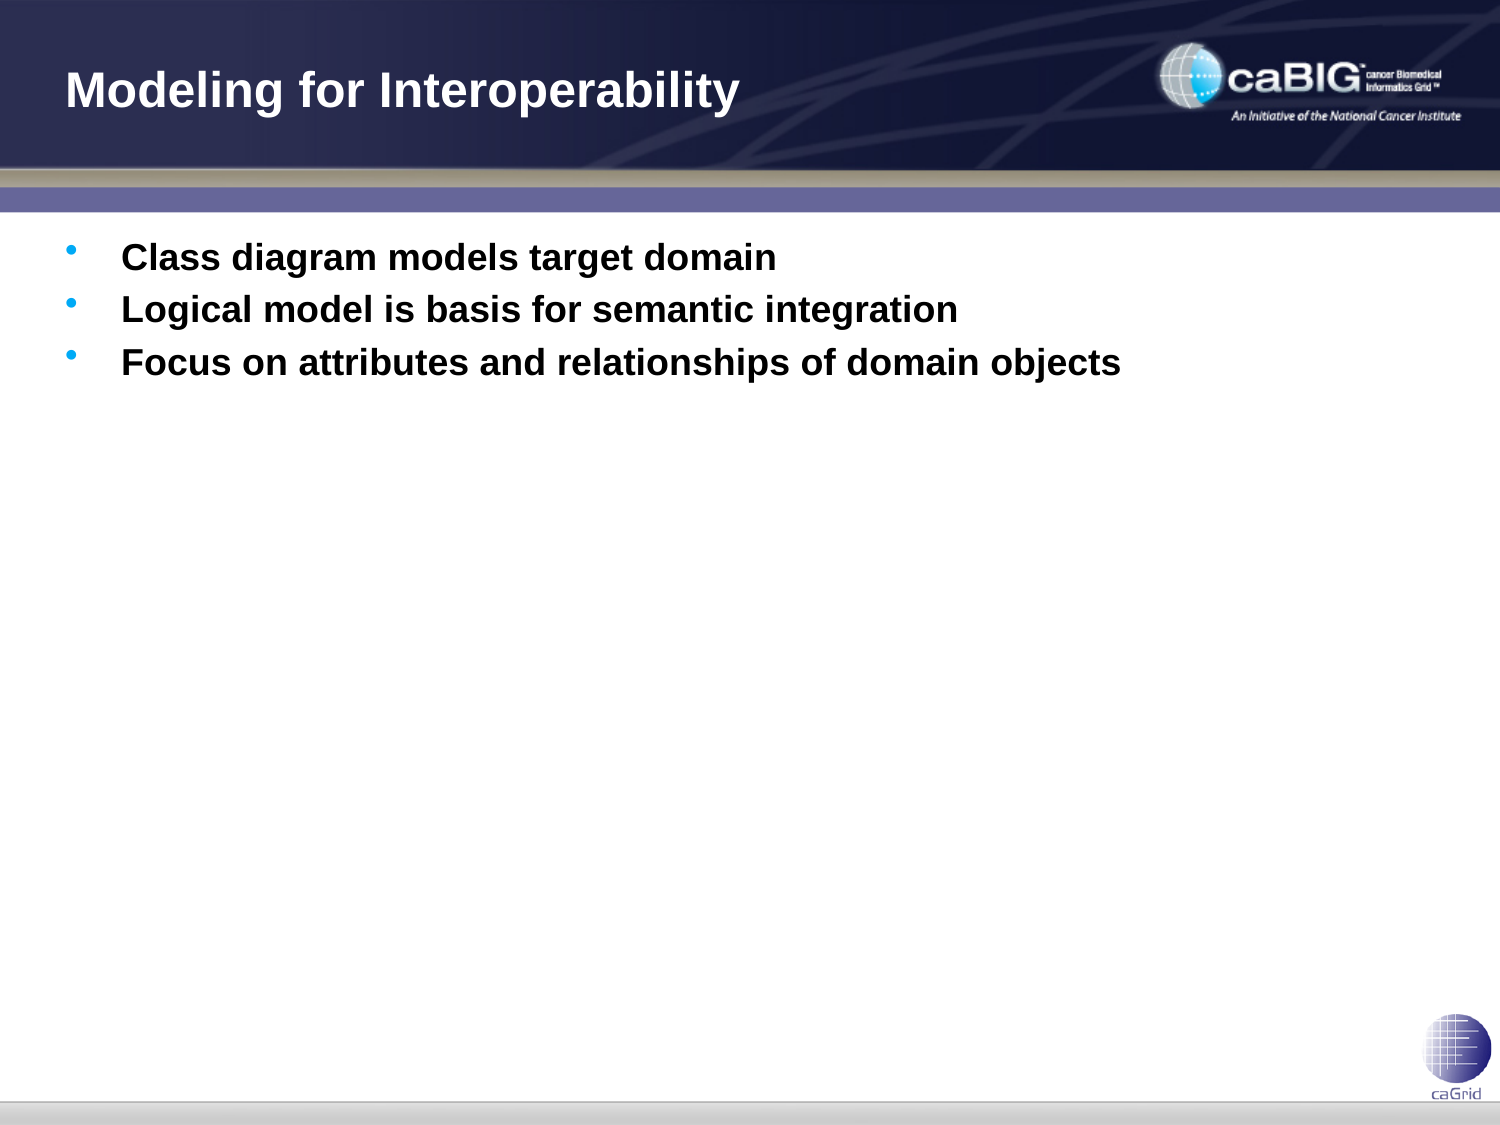

# Modeling for Interoperability
Class diagram models target domain
Logical model is basis for semantic integration
Focus on attributes and relationships of domain objects